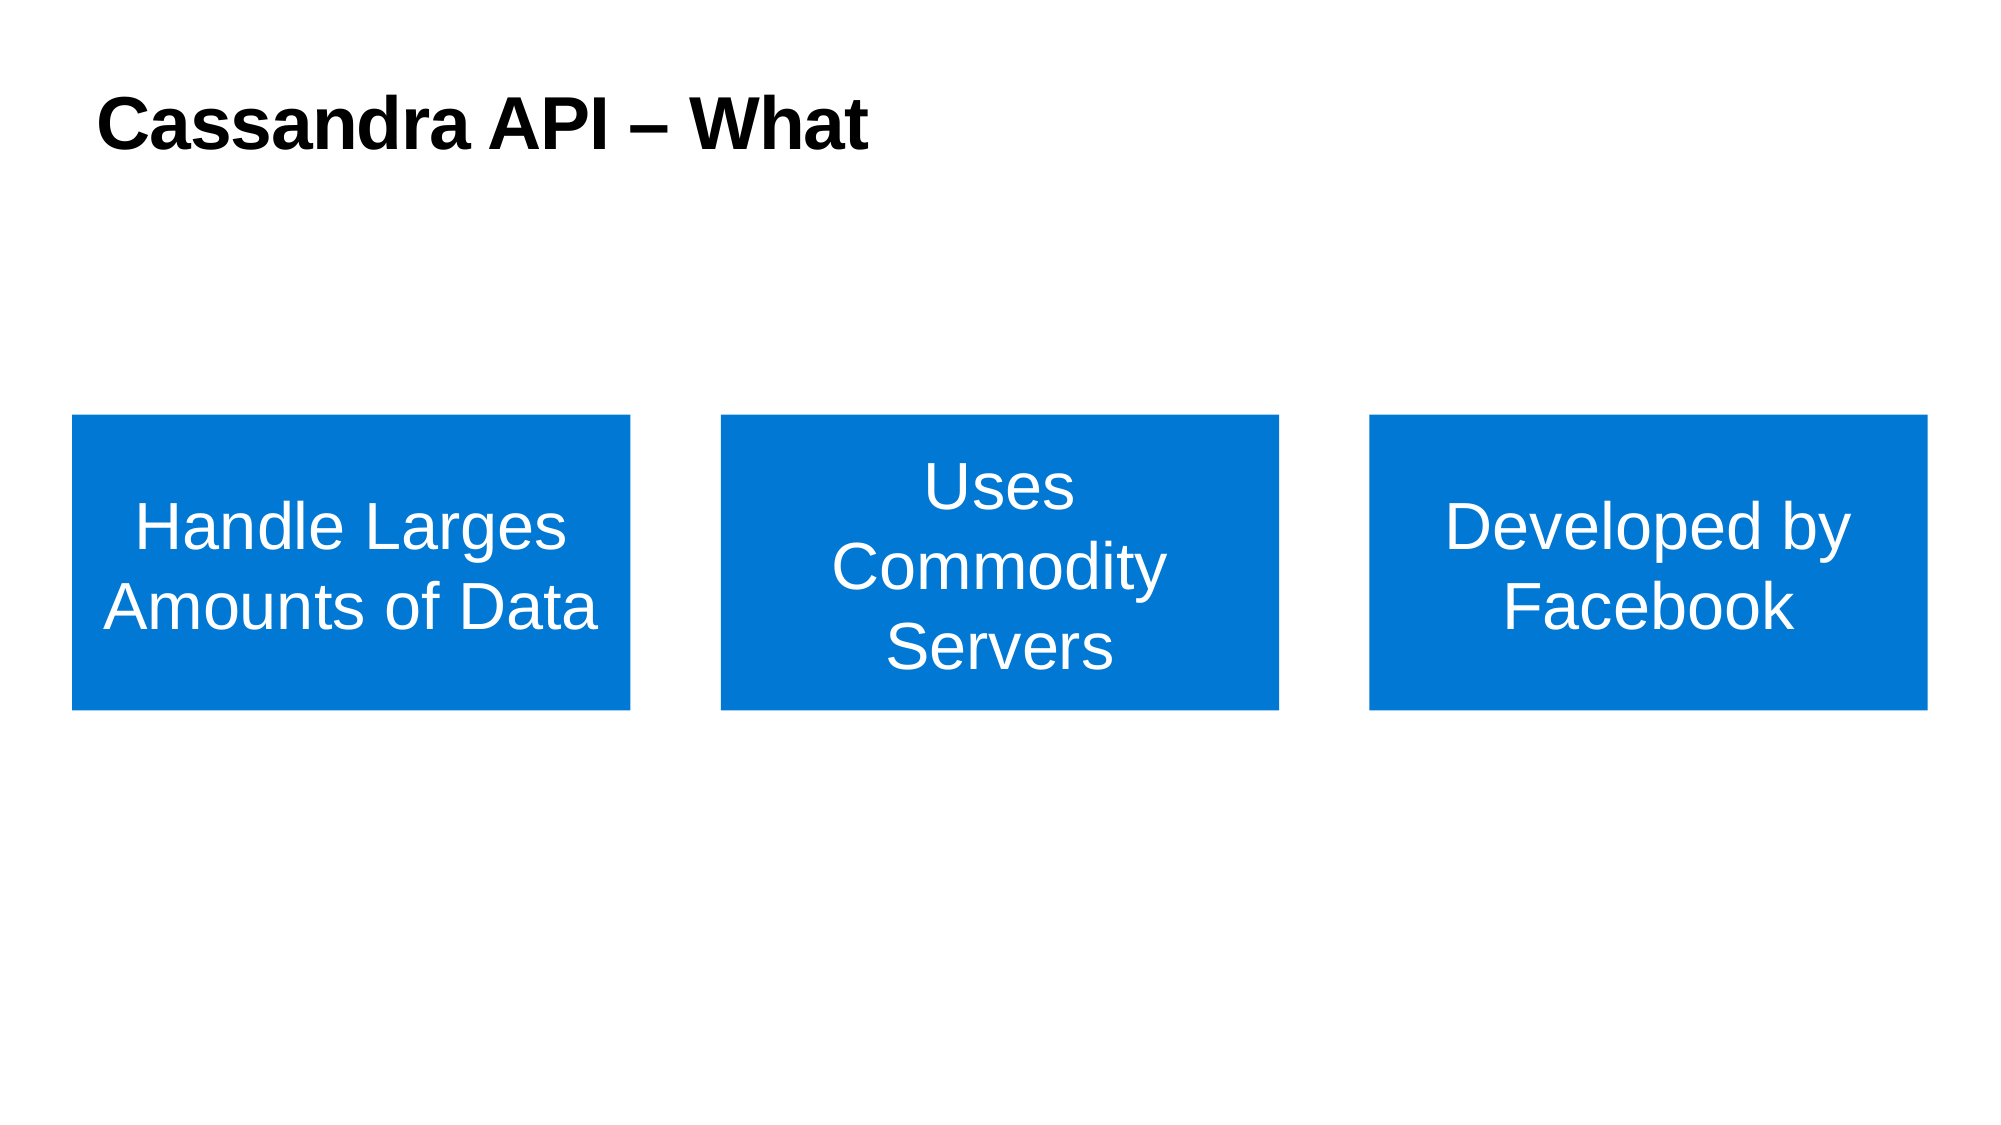

# Cassandra API – What
Handle Larges Amounts of Data
Uses Commodity Servers
Developed by Facebook